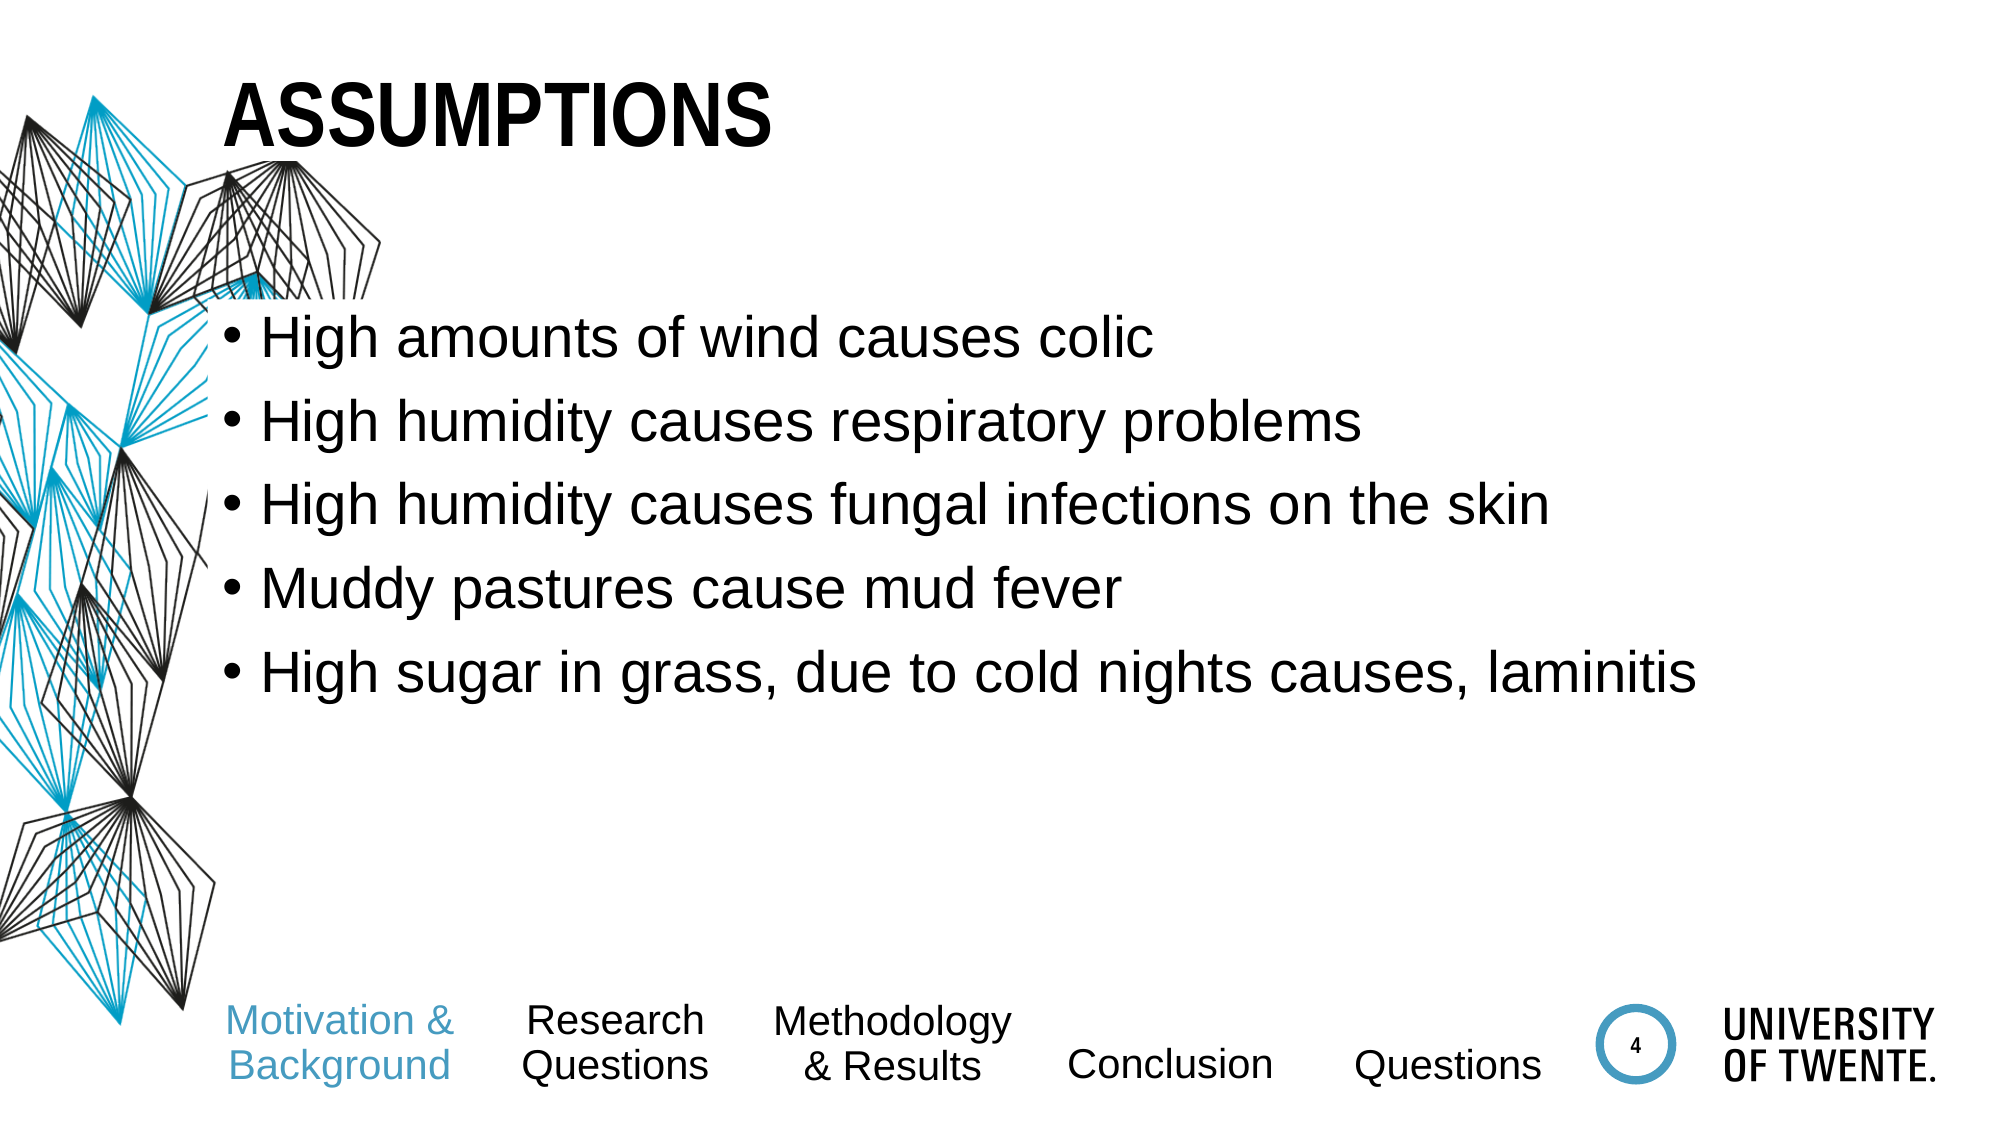

# Assumptions
High amounts of wind causes colic
High humidity causes respiratory problems
High humidity causes fungal infections on the skin
Muddy pastures cause mud fever
High sugar in grass, due to cold nights causes, laminitis
Research Questions
Methodology & Results
Motivation & Background
Conclusion
Questions
4